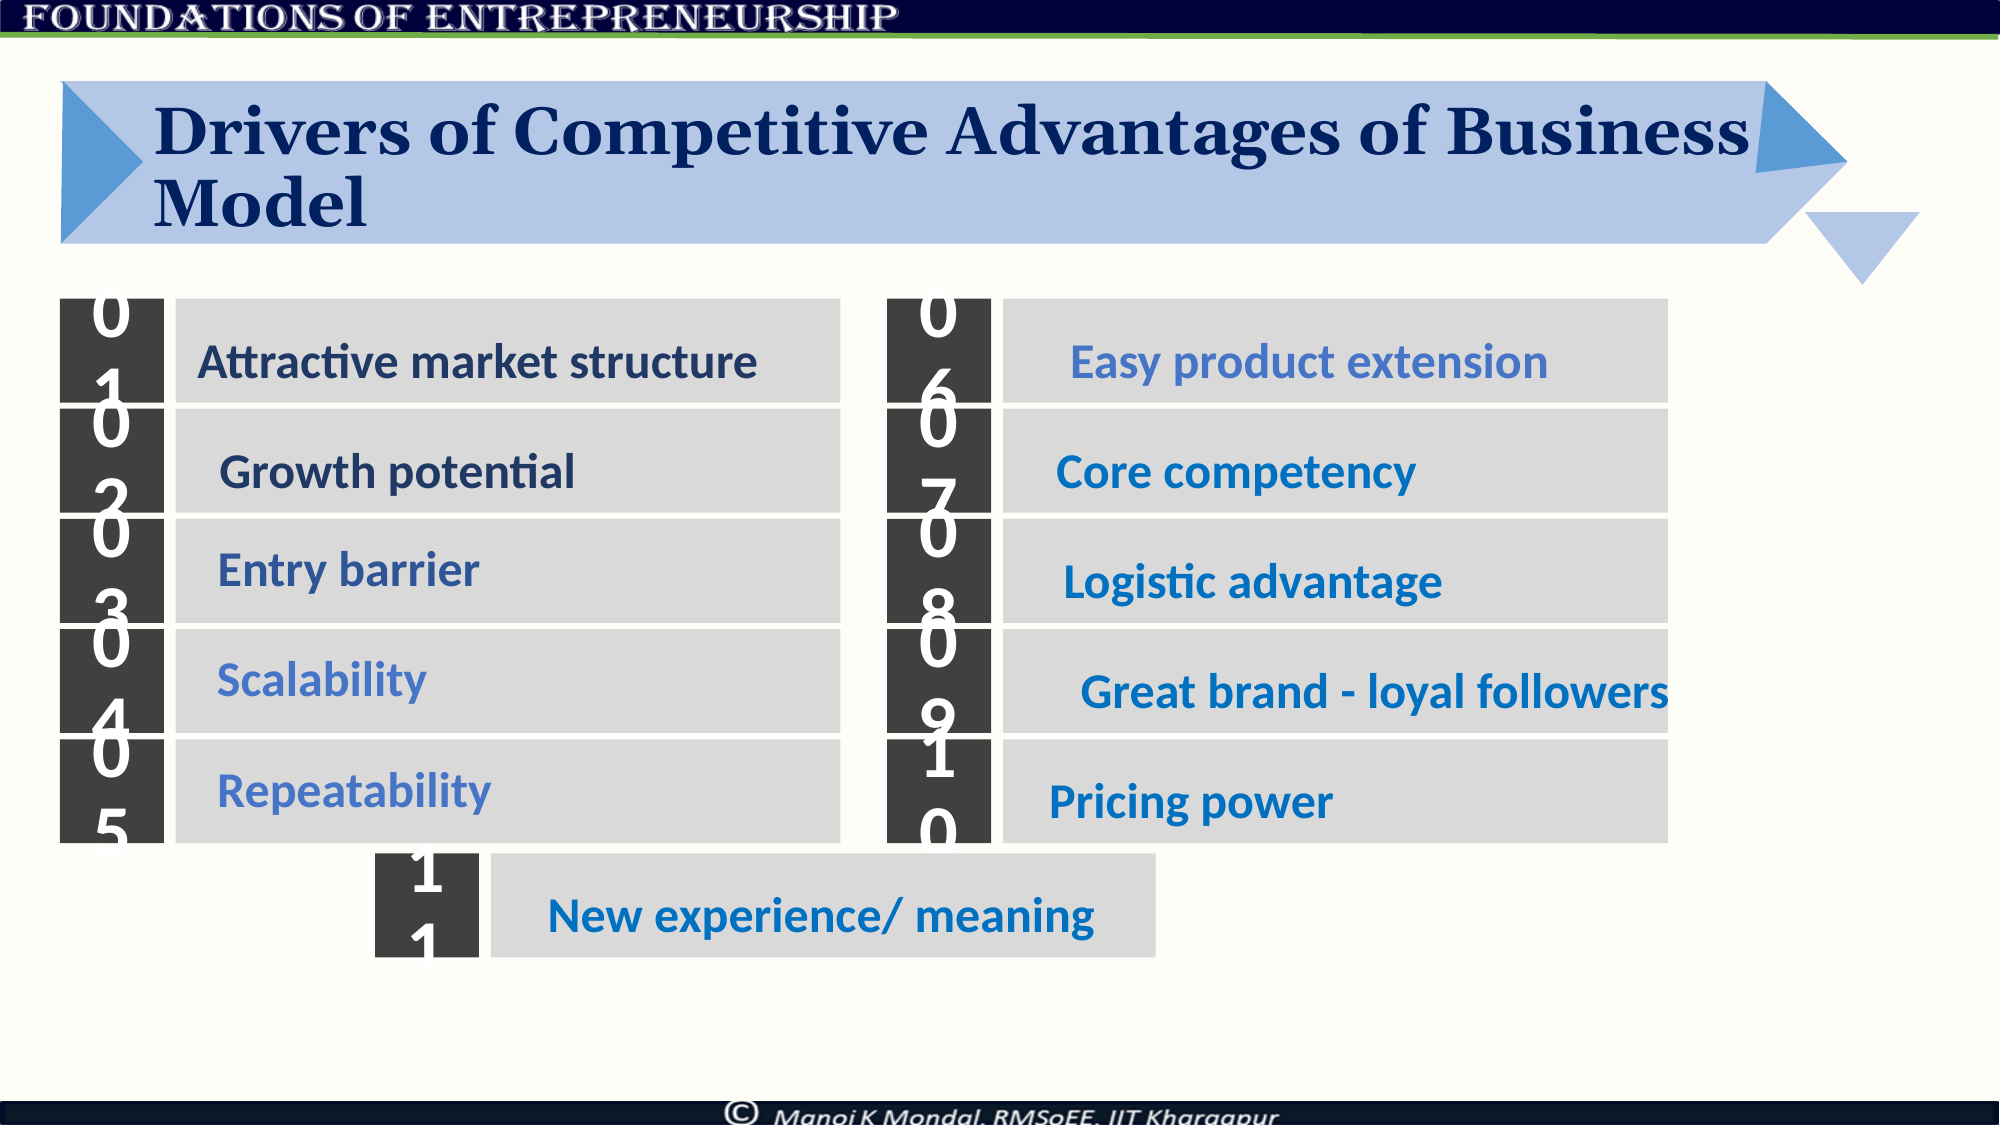

# Drivers of Competitive Advantages of Business Model

01

Attractive market structure
06

Easy product extension
02

Growth potential
07

Core competency
03

Entry barrier
08

Logistic advantage
04

Scalability
09

Great brand - loyal followers
05

Repeatability
10

Pricing power
11

New experience/ meaning